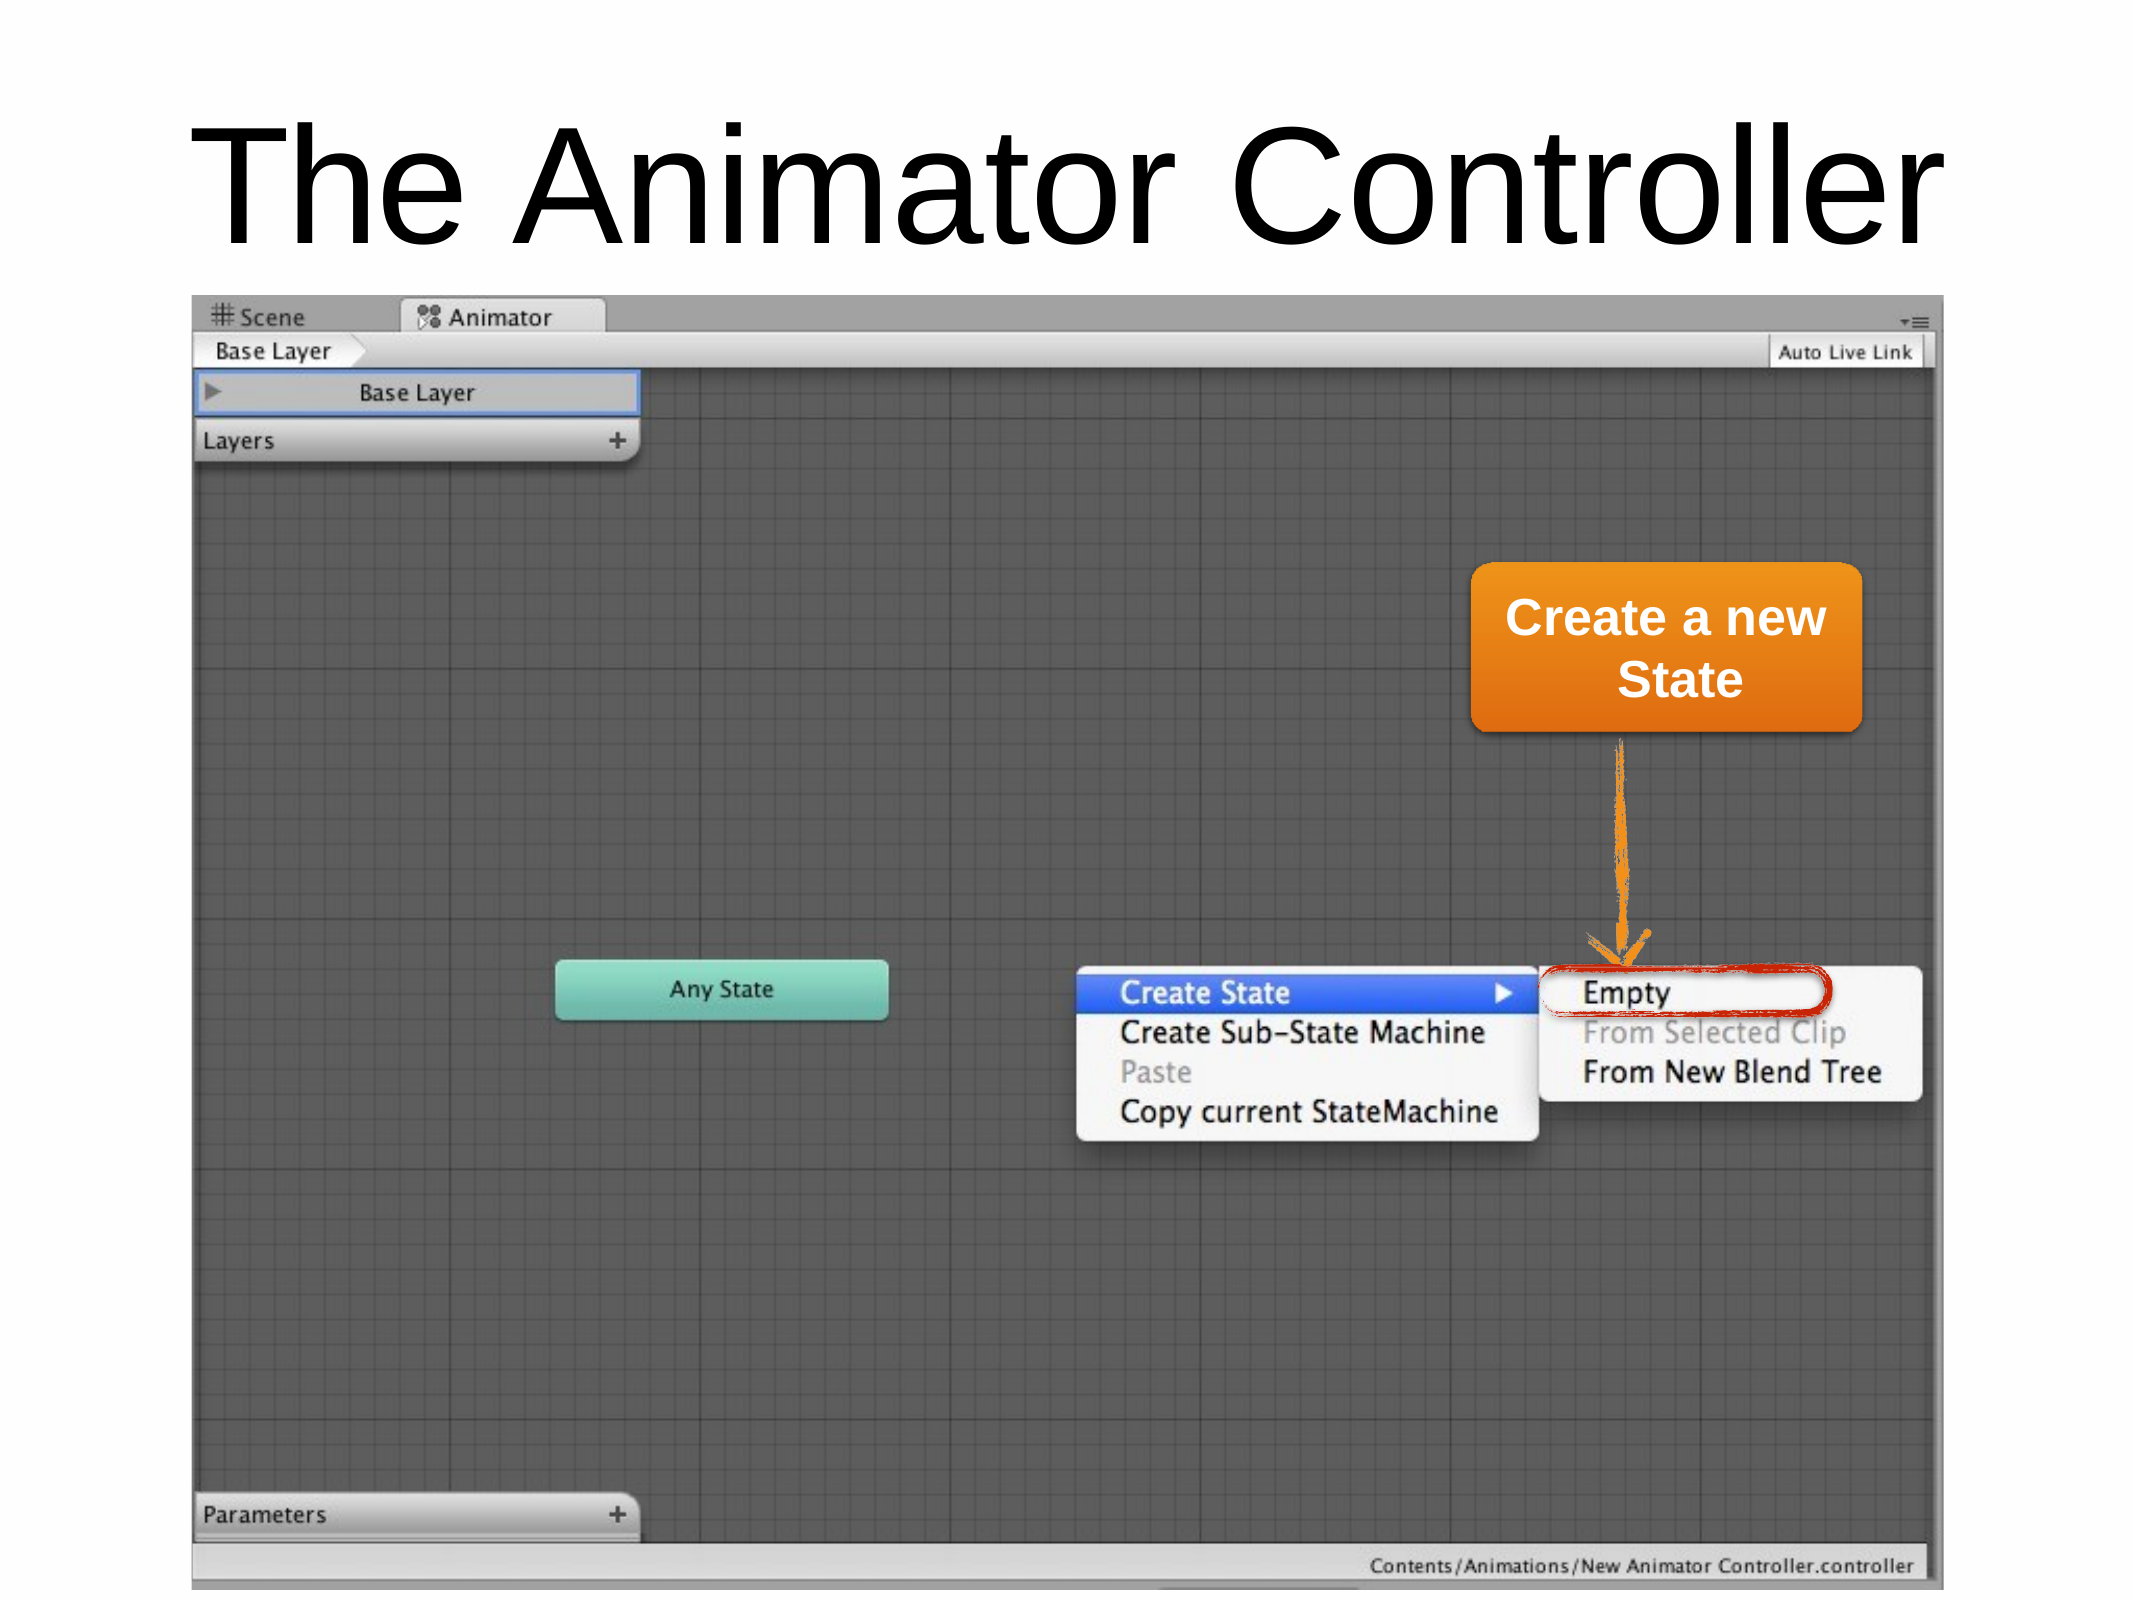

# The Animator Controller

Create a new  State